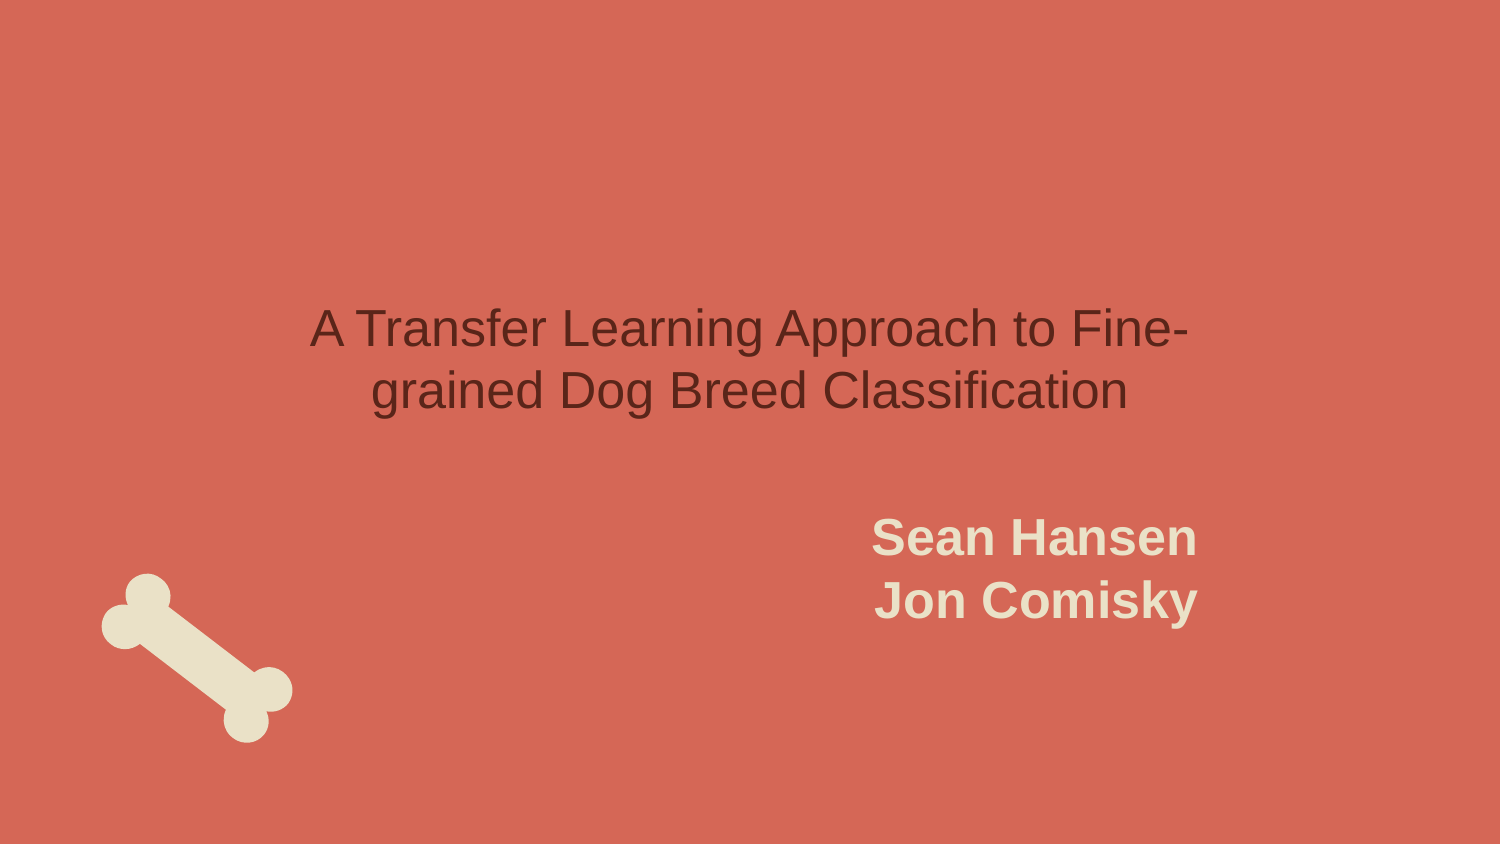

A Transfer Learning Approach to Fine-grained Dog Breed Classification
# Sean Hansen
Jon Comisky